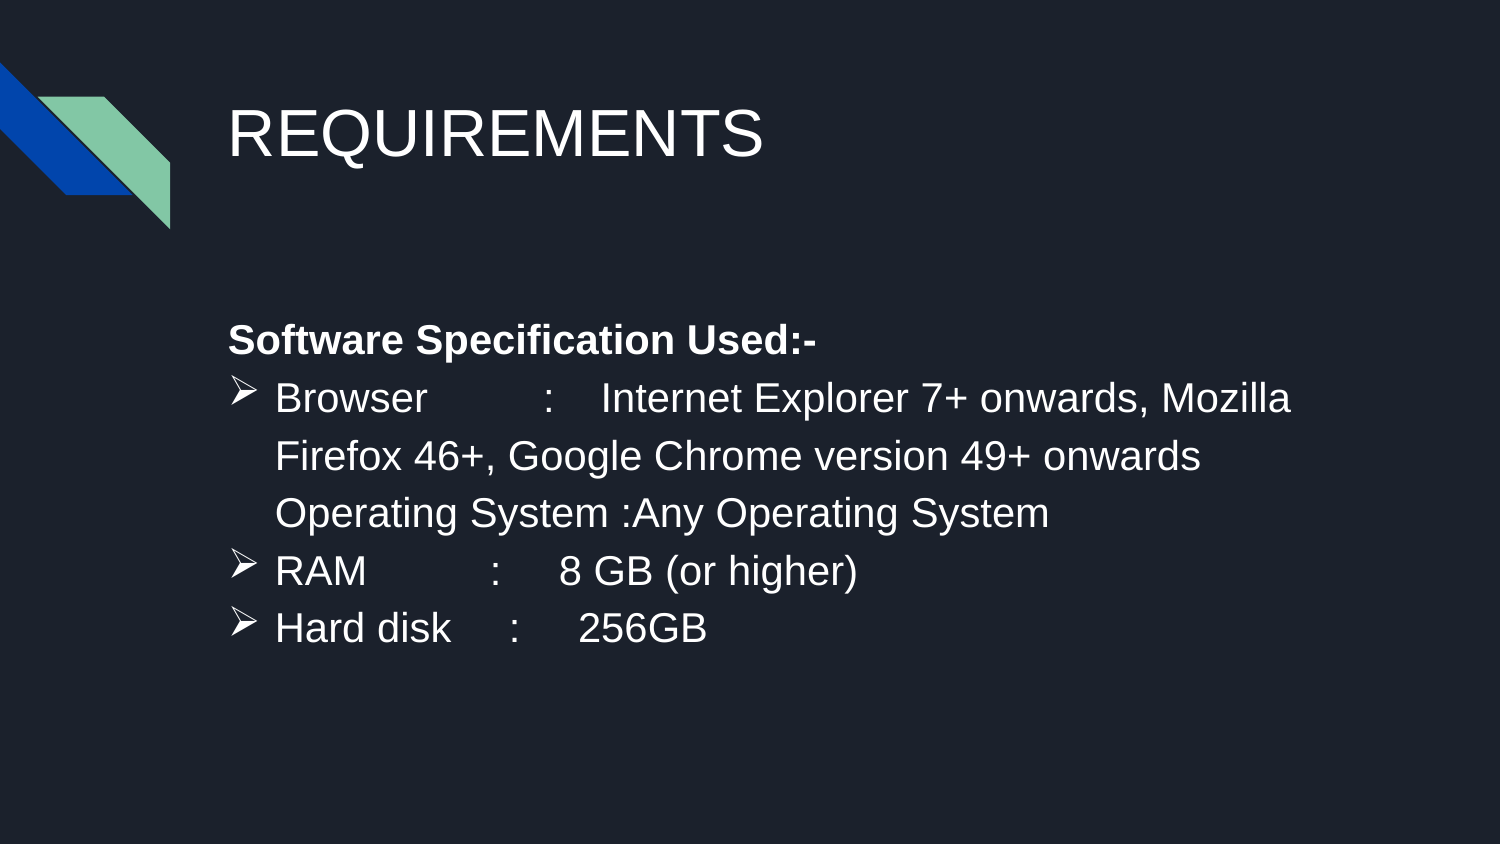

# REQUIREMENTS
Software Specification Used:-
Browser          :    Internet Explorer 7+ onwards, Mozilla Firefox 46+, Google Chrome version 49+ onwards Operating System :Any Operating System
RAM       :     8 GB (or higher)
Hard disk     :     256GB